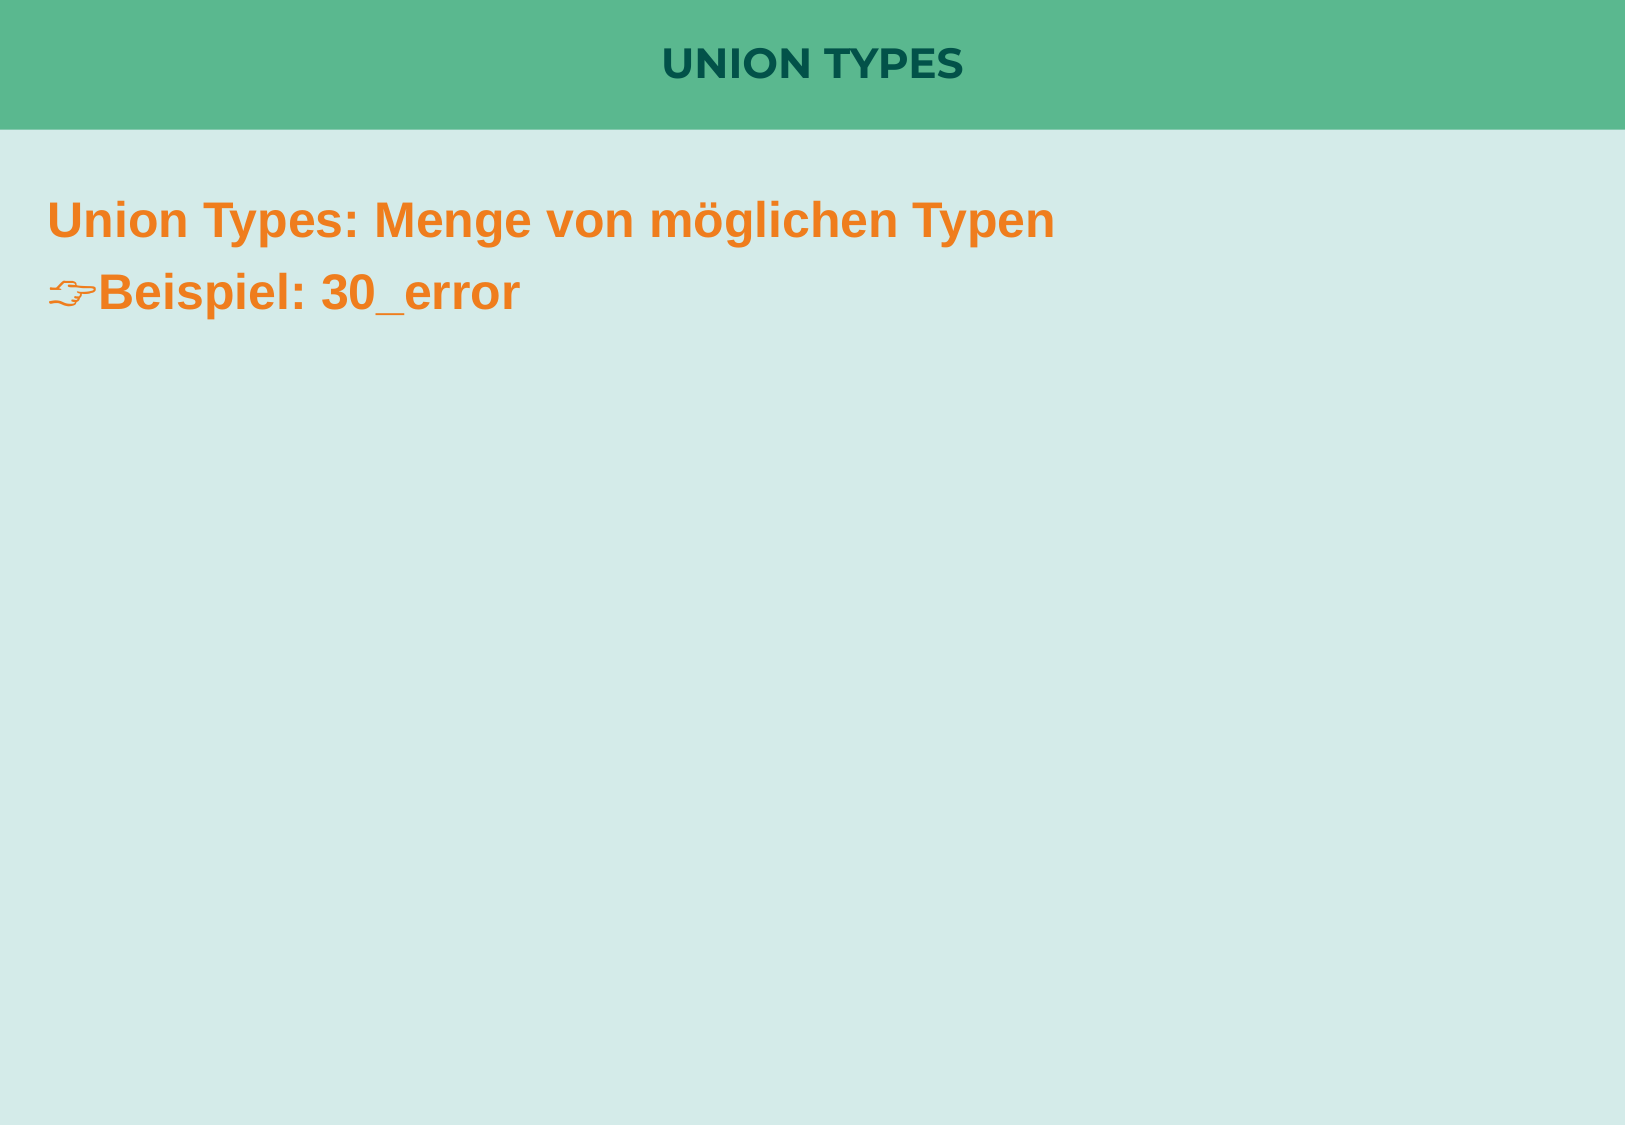

# union types
Union Types: Menge von möglichen Typen
👉Beispiel: 30_error